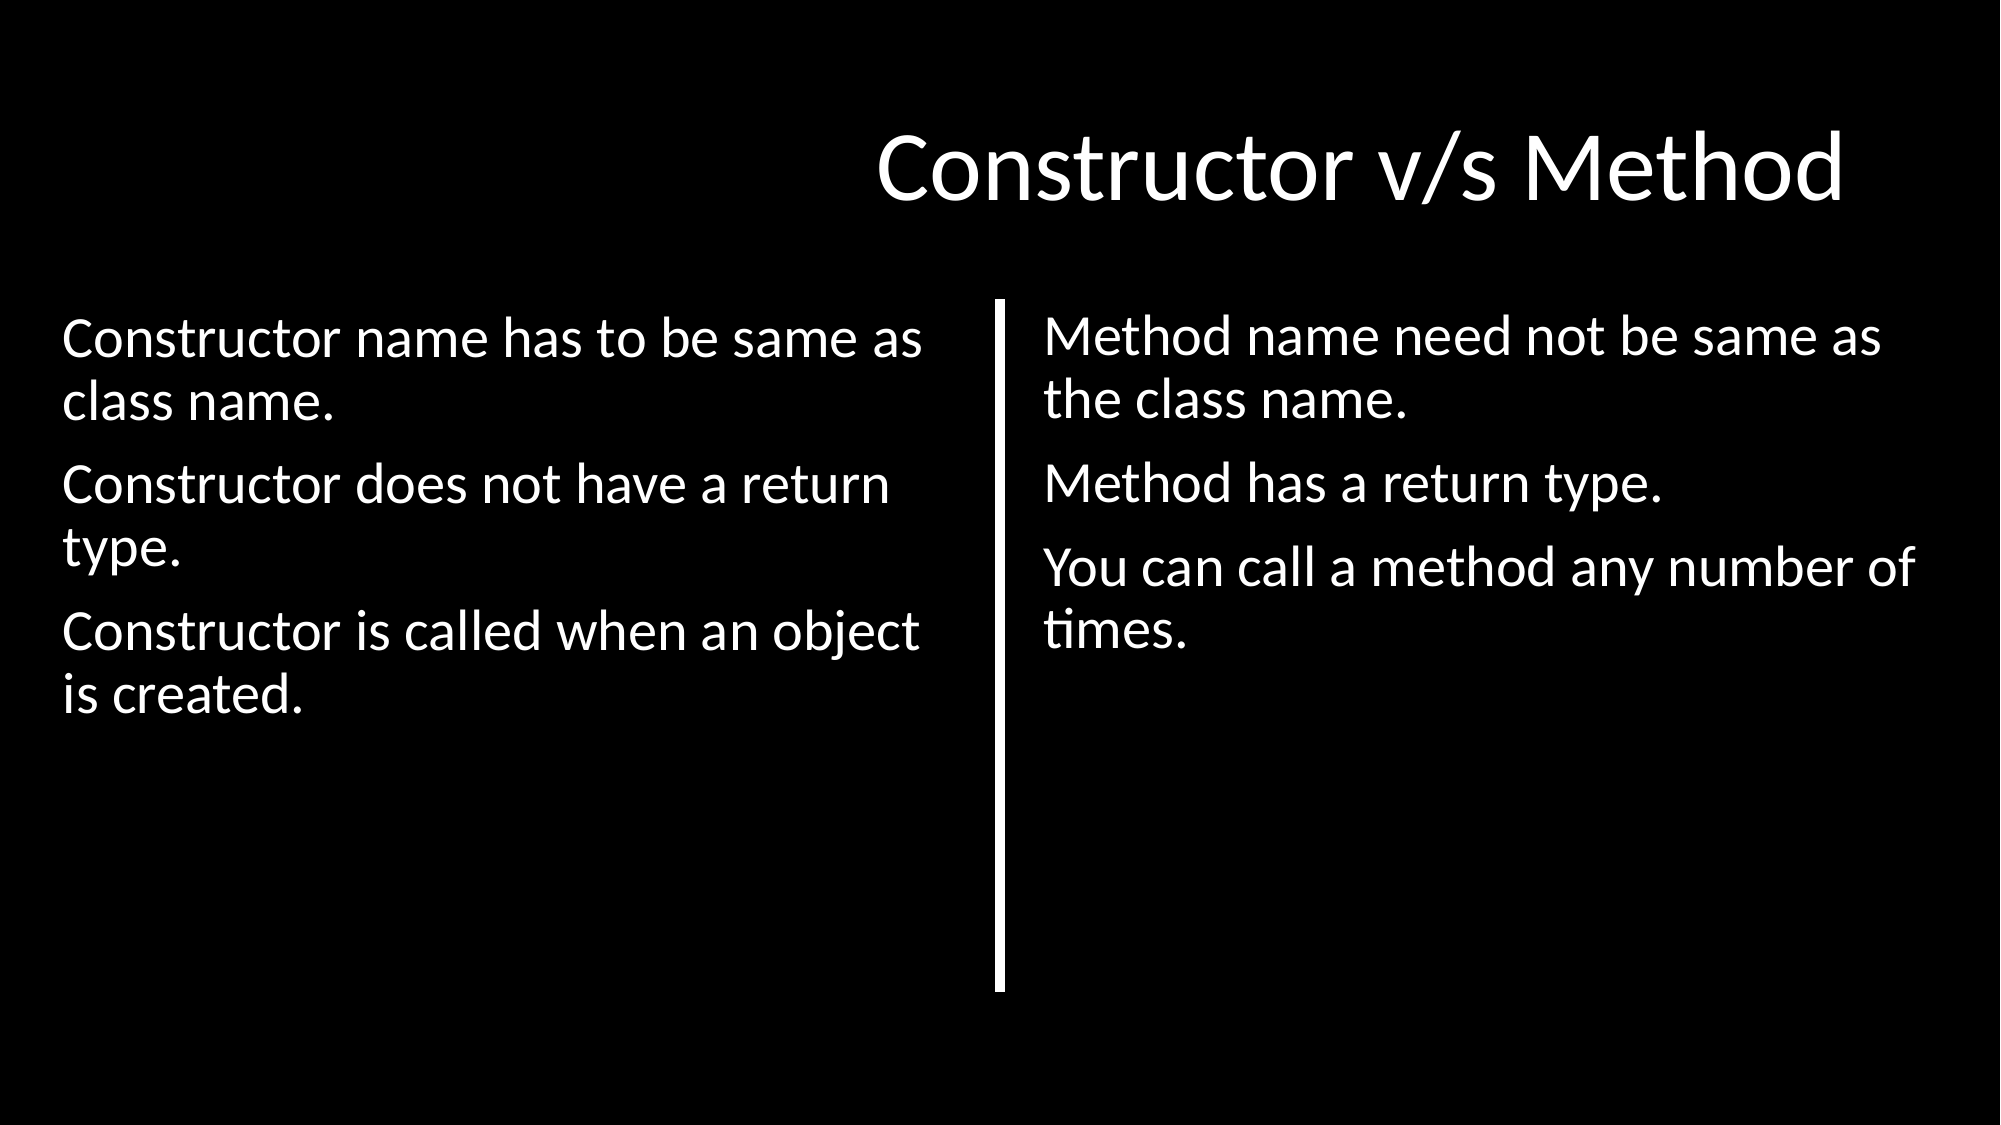

# Constructor v/s Method
Method name need not be same as the class name.
Method has a return type.
You can call a method any number of times.
Constructor name has to be same as class name.
Constructor does not have a return type.
Constructor is called when an object is created.